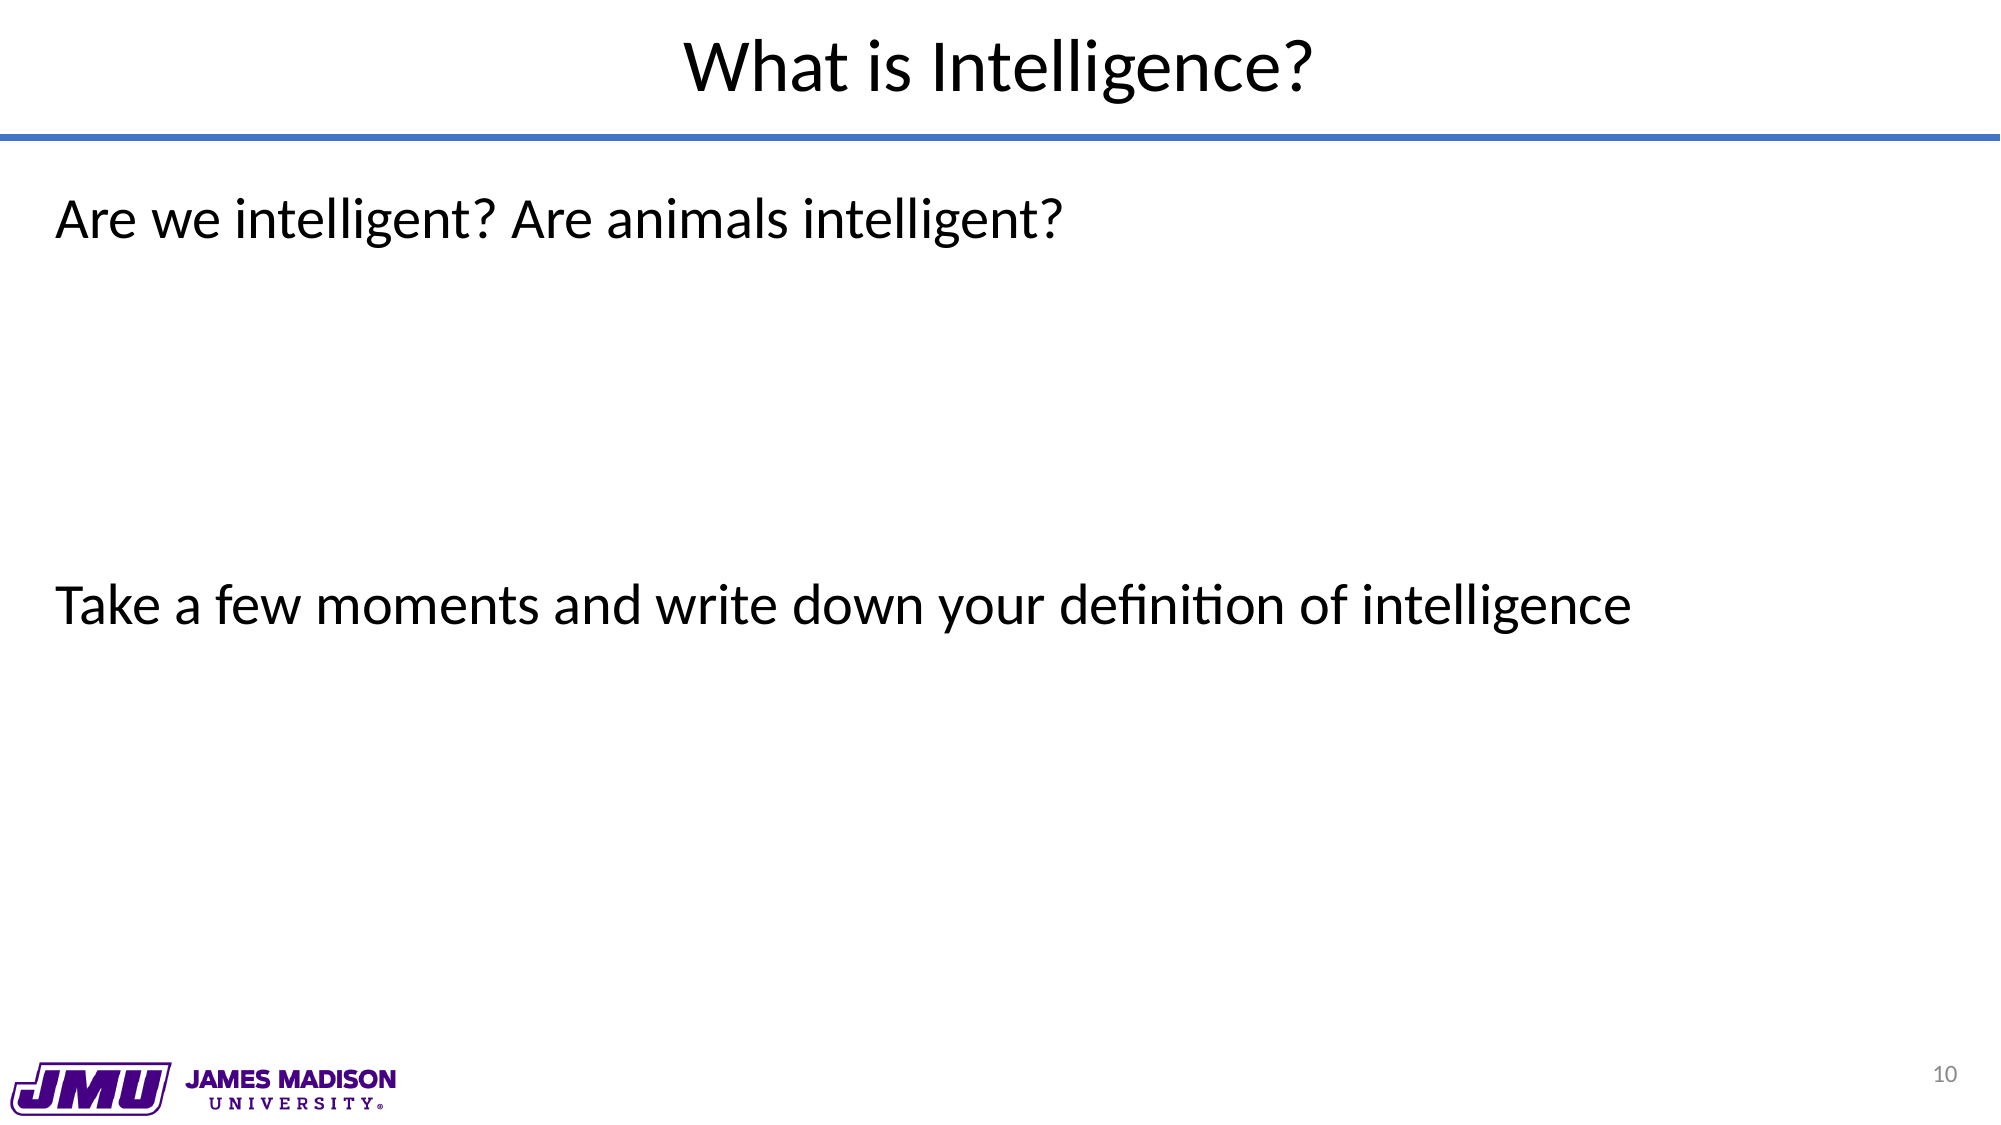

# What is Intelligence?
Are we intelligent? Are animals intelligent?

Take a few moments and write down your definition of intelligence

10